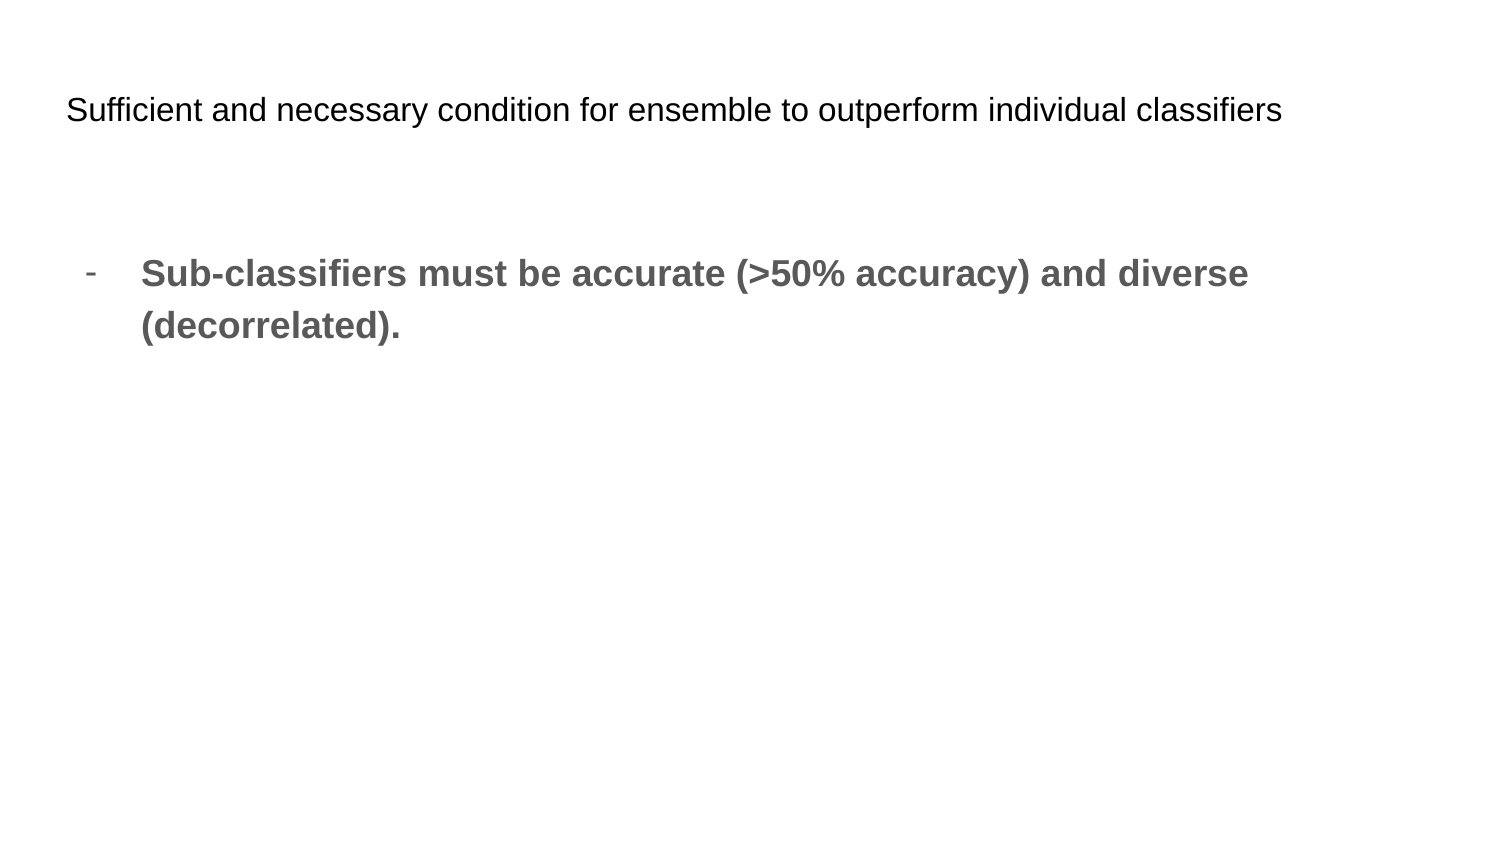

# Sufficient and necessary condition for ensemble to outperform individual classifiers
Sub-classifiers must be accurate (>50% accuracy) and diverse (decorrelated).